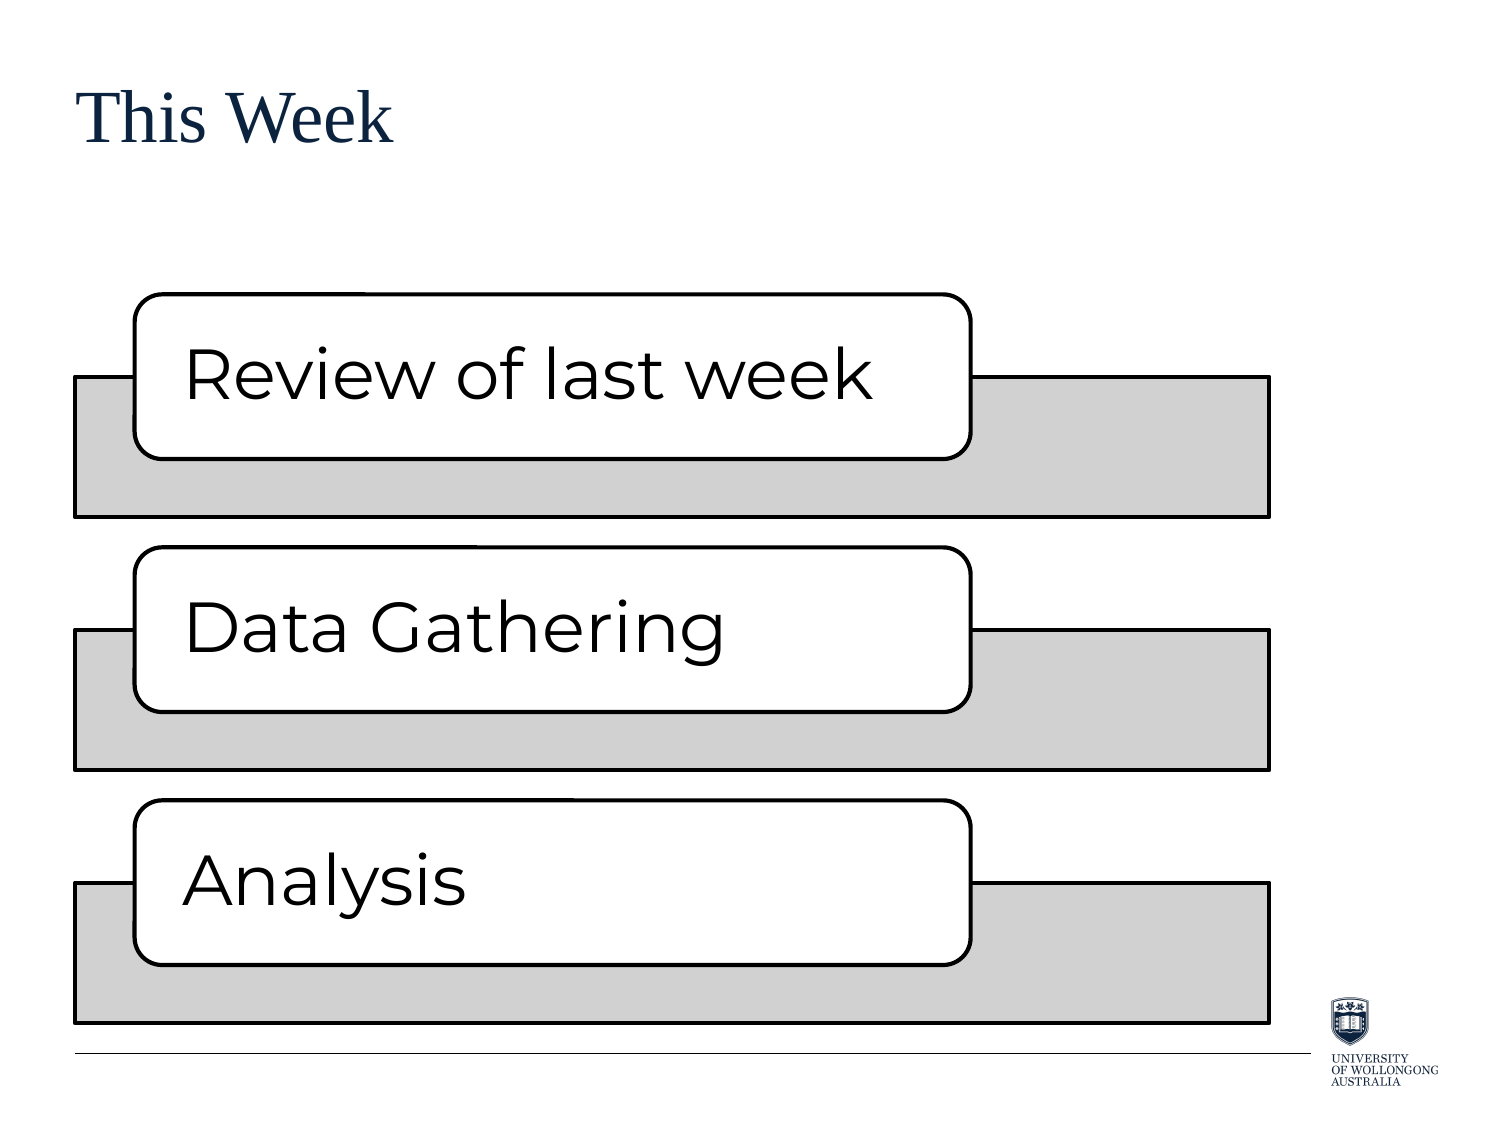

# This Week
Review of last week
Data Gathering
Analysis